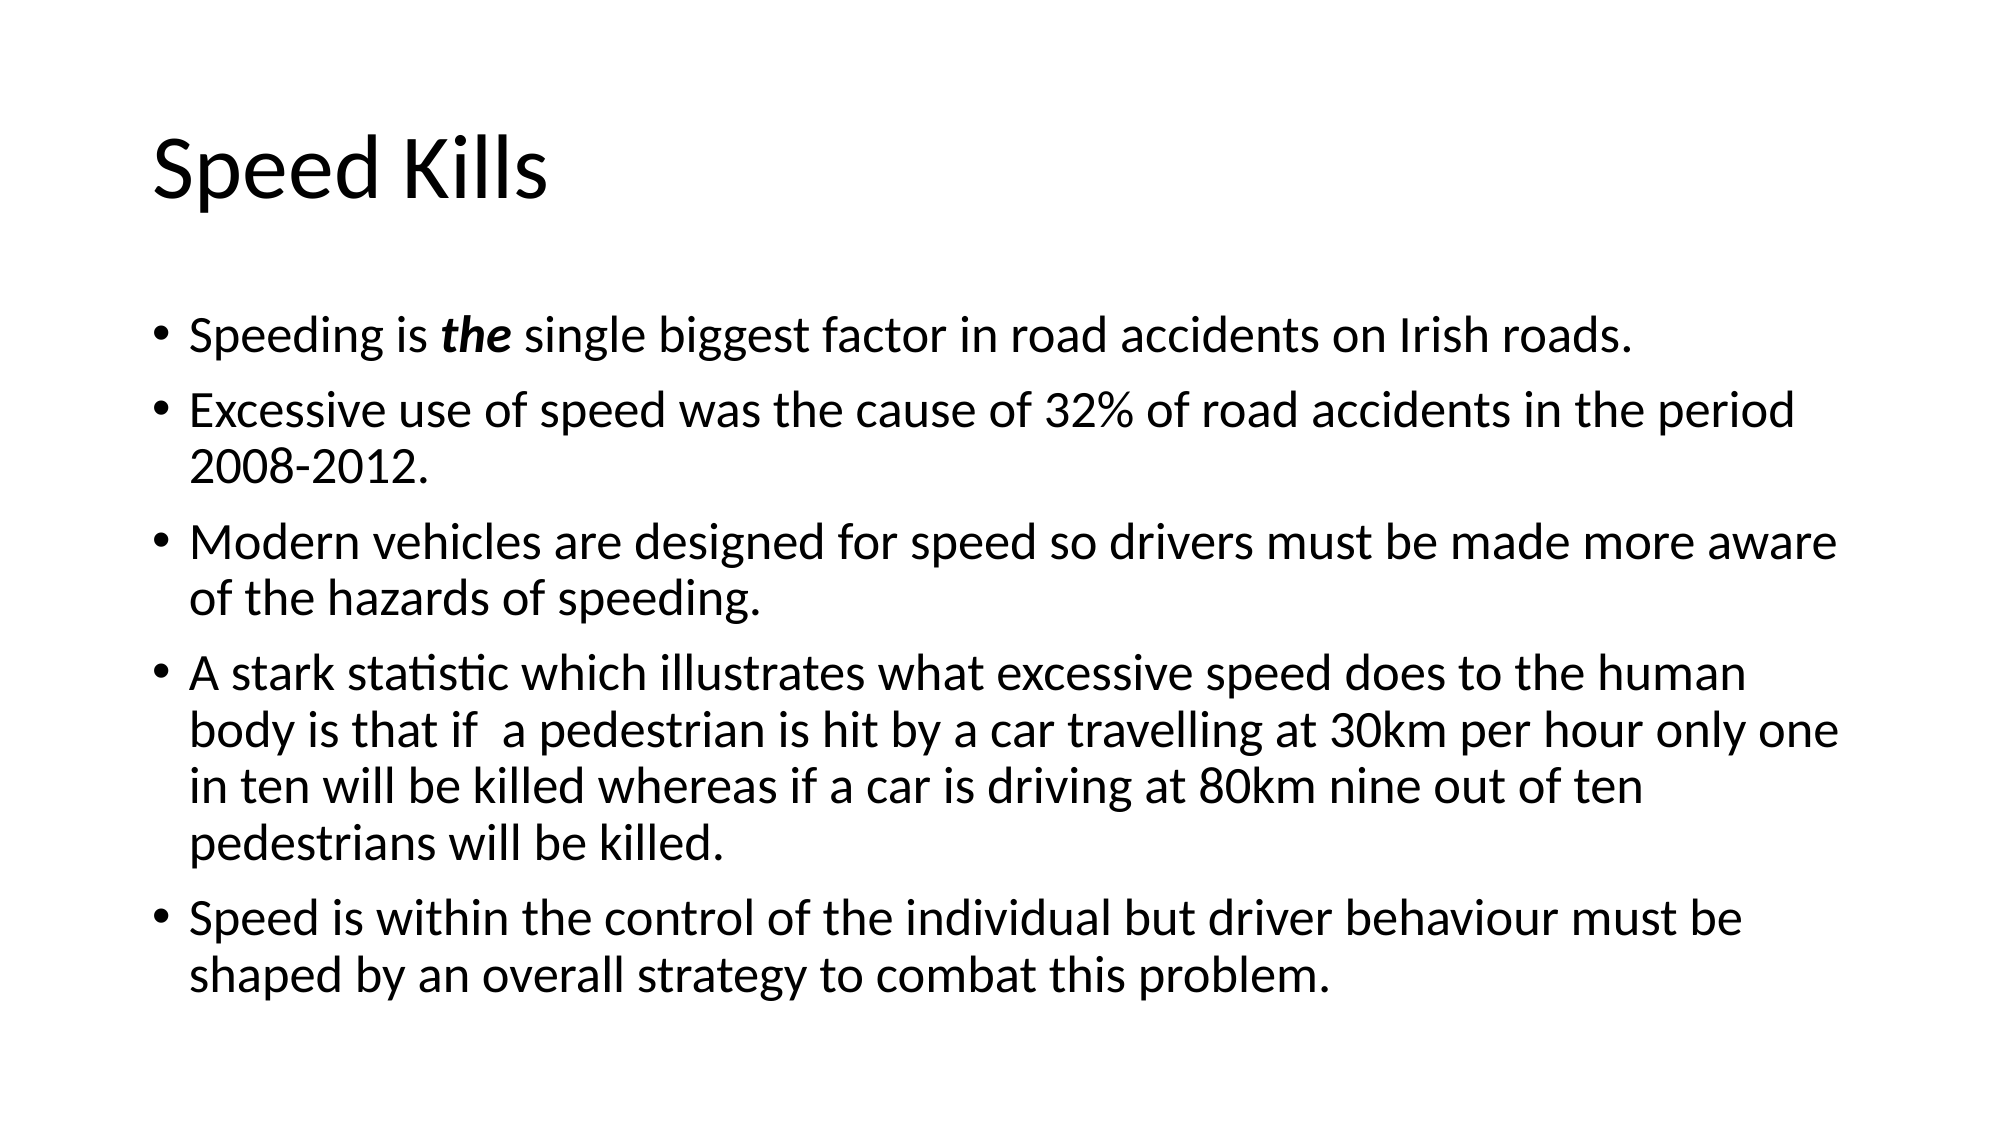

# Speed Kills
Speeding is the single biggest factor in road accidents on Irish roads.
Excessive use of speed was the cause of 32% of road accidents in the period 2008-2012.
Modern vehicles are designed for speed so drivers must be made more aware of the hazards of speeding.
A stark statistic which illustrates what excessive speed does to the human body is that if  a pedestrian is hit by a car travelling at 30km per hour only one in ten will be killed whereas if a car is driving at 80km nine out of ten pedestrians will be killed.
Speed is within the control of the individual but driver behaviour must be shaped by an overall strategy to combat this problem.